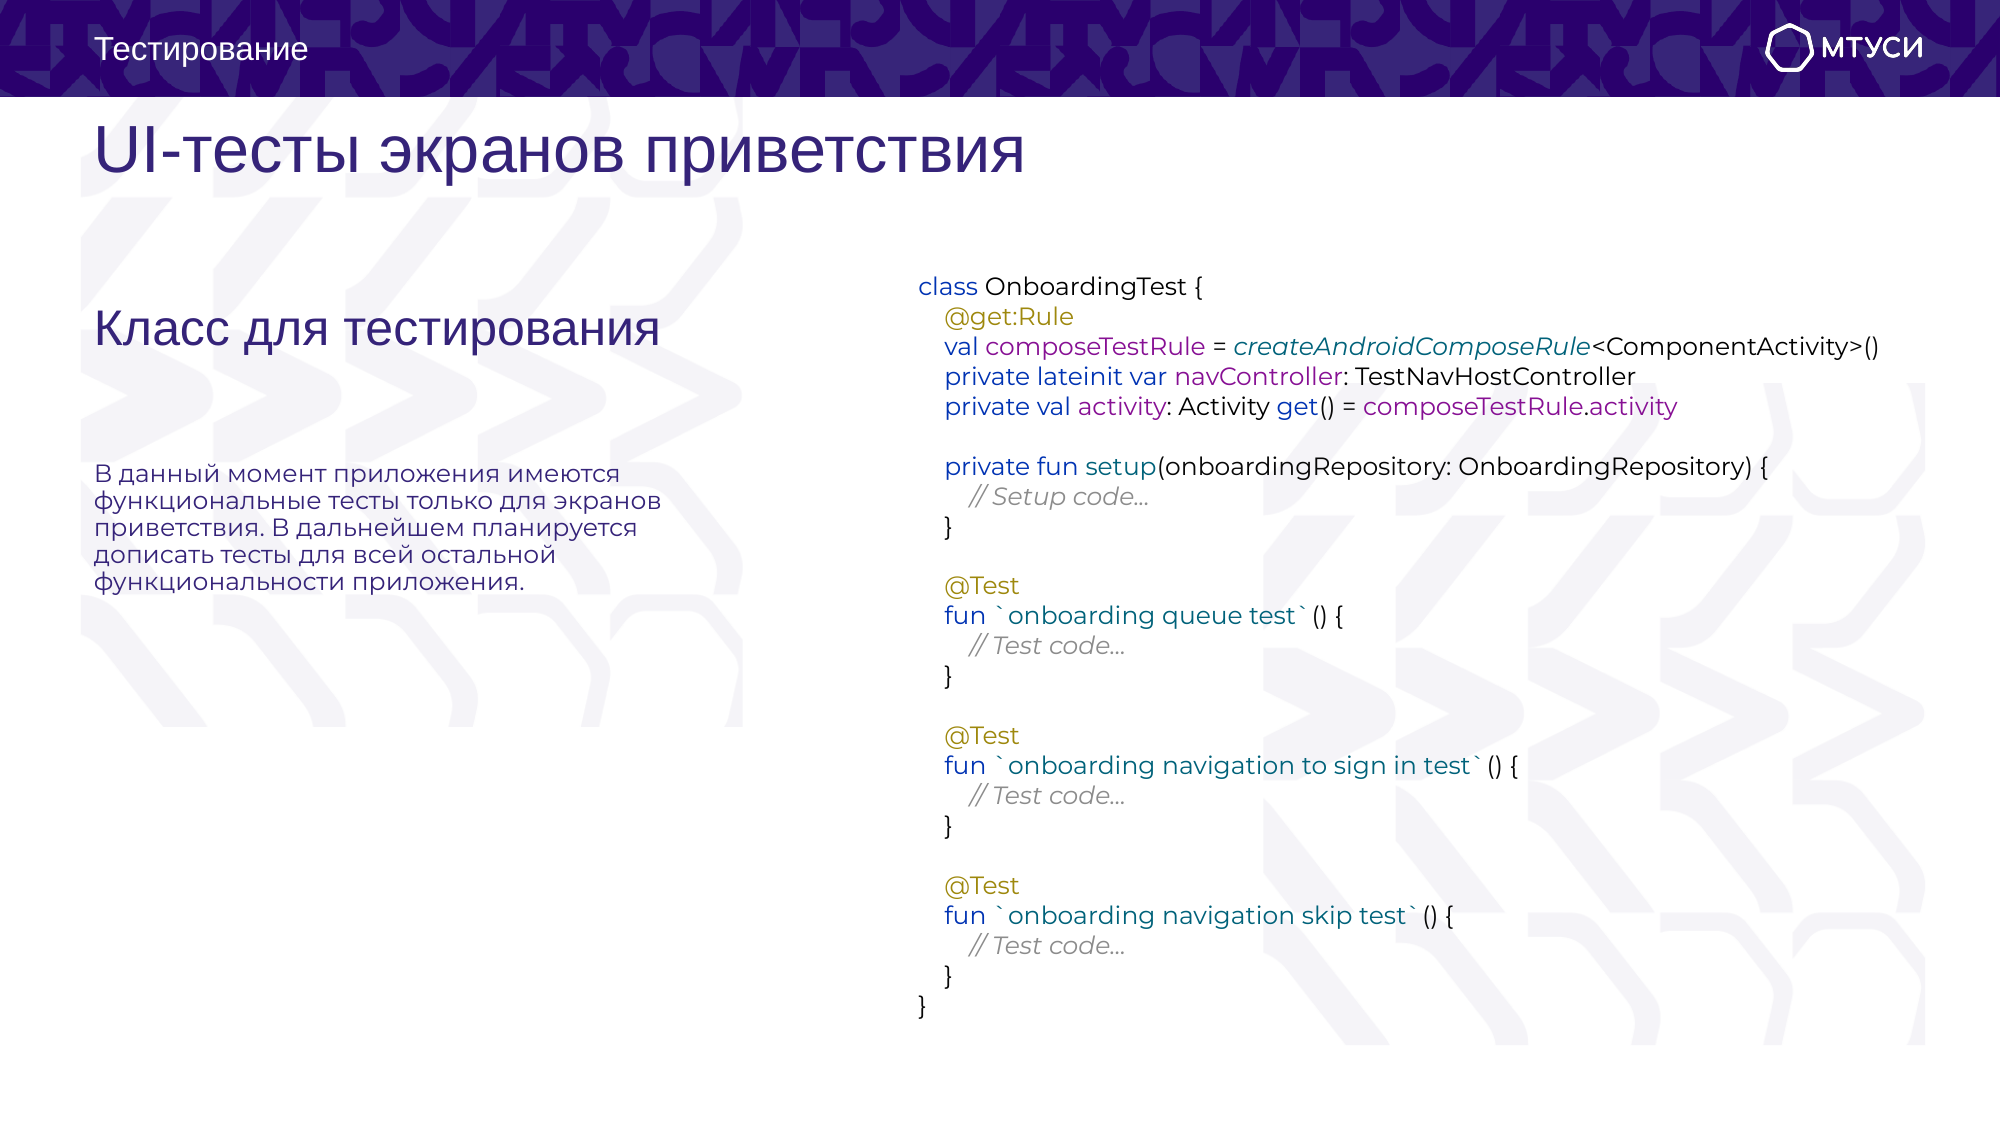

Тестирование
# UI-тесты экранов приветствия
class OnboardingTest {
    @get:Rule
    val composeTestRule = createAndroidComposeRule<ComponentActivity>()
    private lateinit var navController: TestNavHostController
    private val activity: Activity get() = composeTestRule.activity
    private fun setup(onboardingRepository: OnboardingRepository) {
        // Setup code...
    }
    @Test
    fun `onboarding queue test`() {
        // Test code...
    }
    @Test
    fun `onboarding navigation to sign in test`() {
        // Test code...
    }
    @Test
    fun `onboarding navigation skip test`() {
        // Test code...
    }
}
Класс для тестирования
В данный момент приложения имеются функциональные тесты только для экранов приветствия. В дальнейшем планируется дописать тесты для всей остальной функциональности приложения.